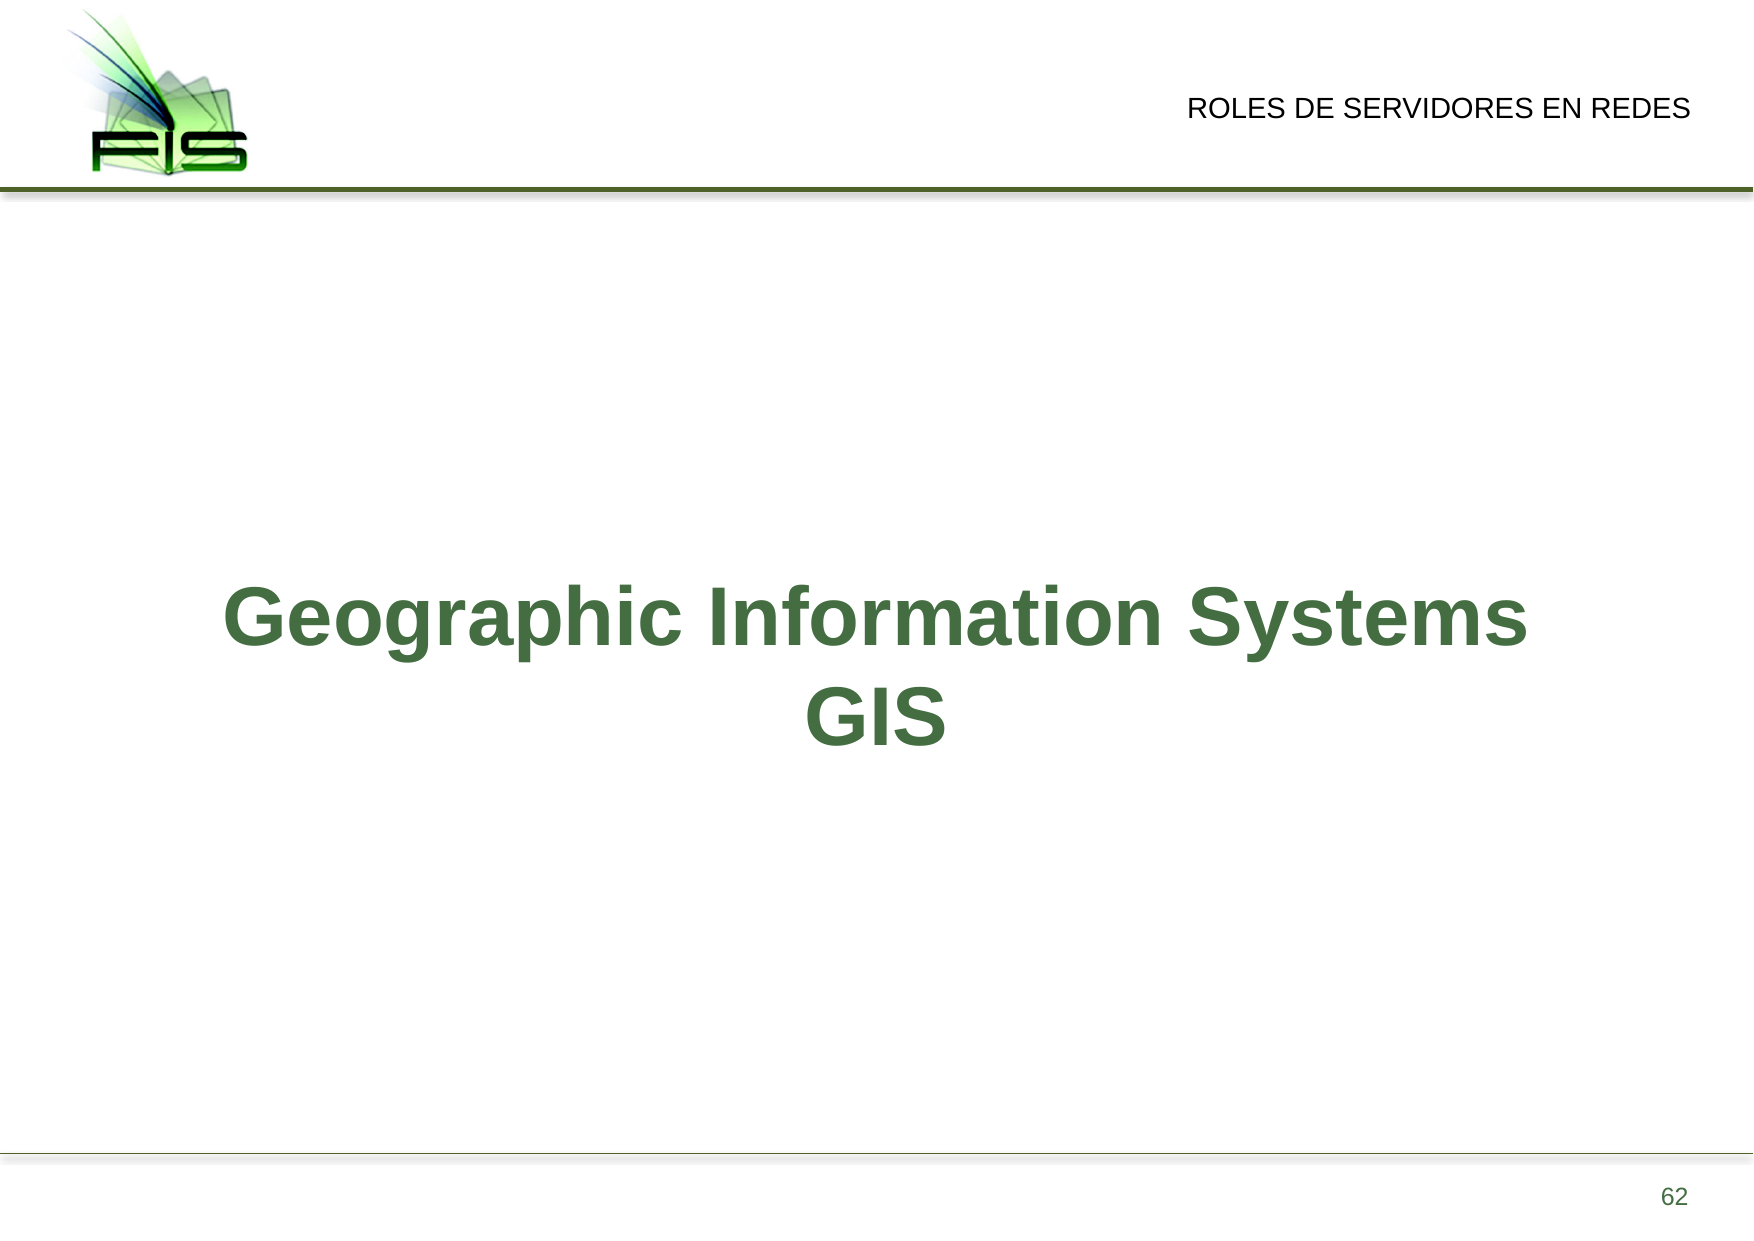

ROLES DE SERVIDORES EN REDES

# Geographic Information Systems GIS
62